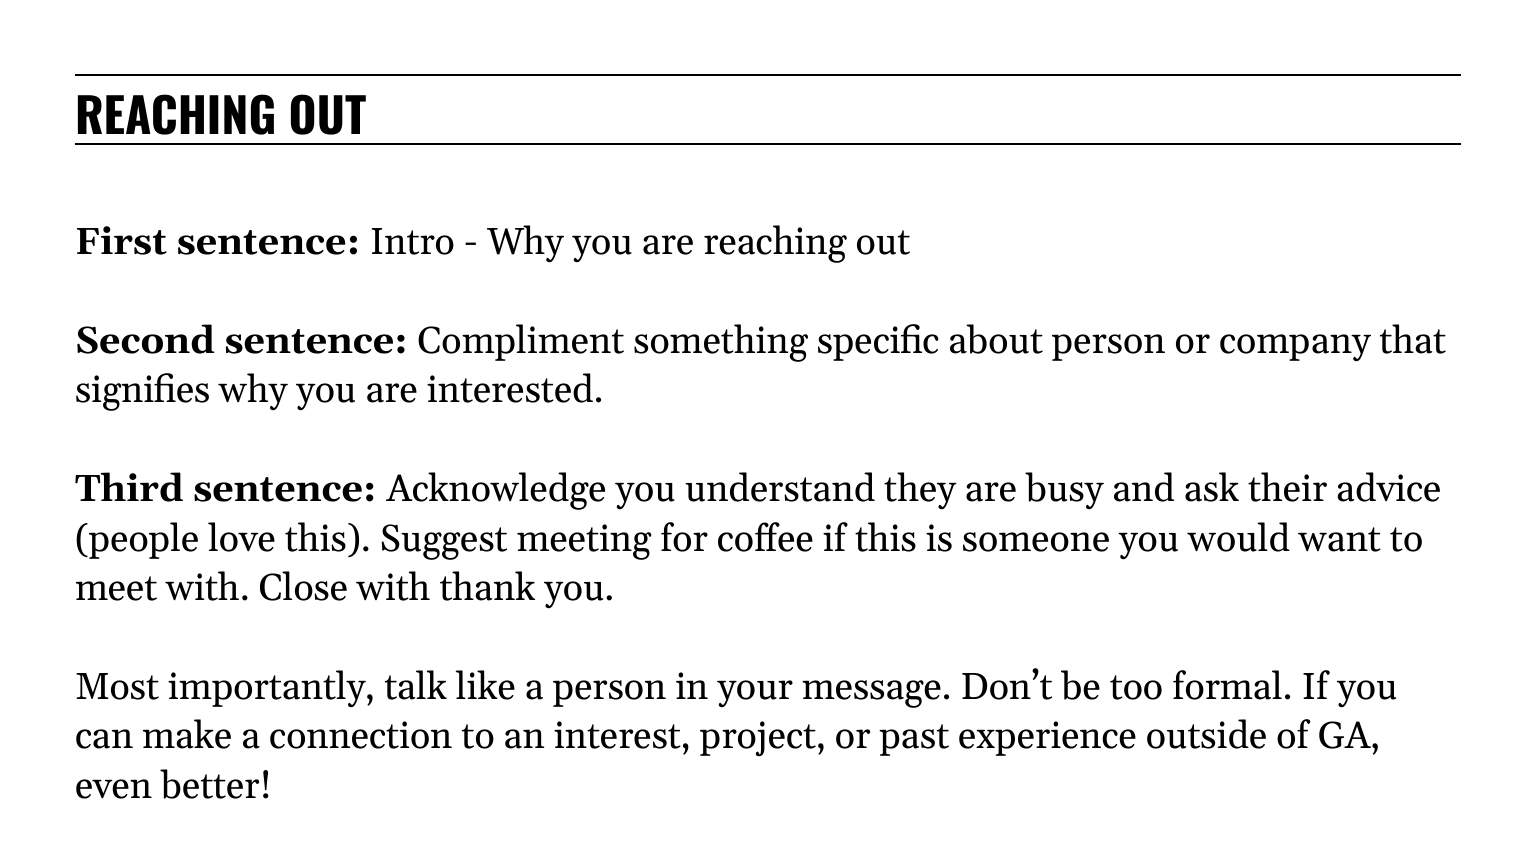

REACHING OUT

First sentence: Intro - Why you are reaching out
Second sentence: Compliment something specific about person or company that signifies why you are interested.

Third sentence: Acknowledge you understand they are busy and ask their advice (people love this). Suggest meeting for coffee if this is someone you would want to meet with. Close with thank you.

Most importantly, talk like a person in your message. Don’t be too formal. If you can make a connection to an interest, project, or past experience outside of GA, even better!